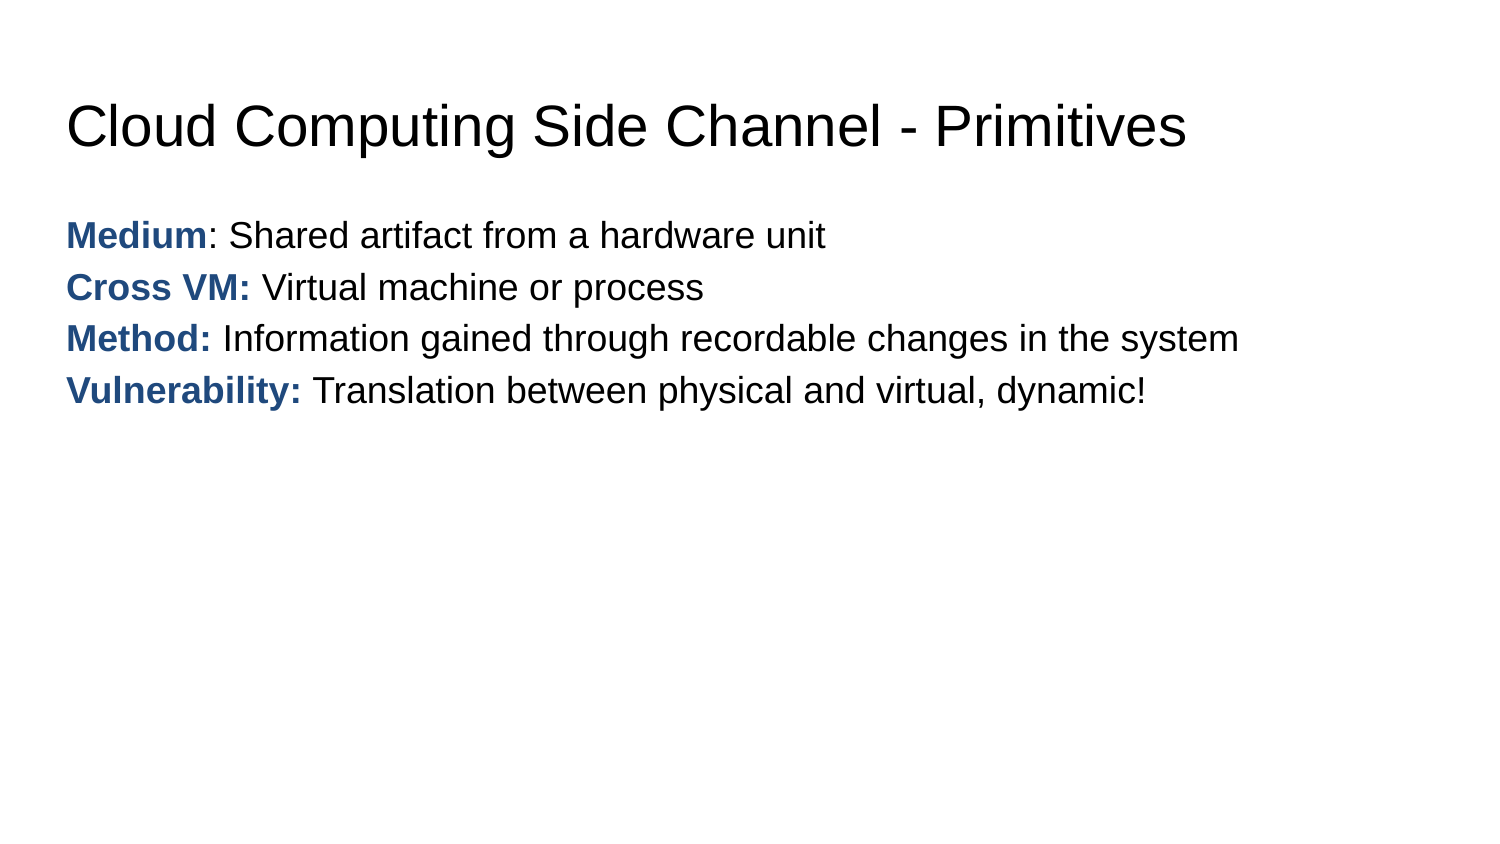

# Cloud Computing Side Channel - Primitives
Medium: Shared artifact from a hardware unit
Cross VM: Virtual machine or process
Method: Information gained through recordable changes in the system
Vulnerability: Translation between physical and virtual, dynamic!